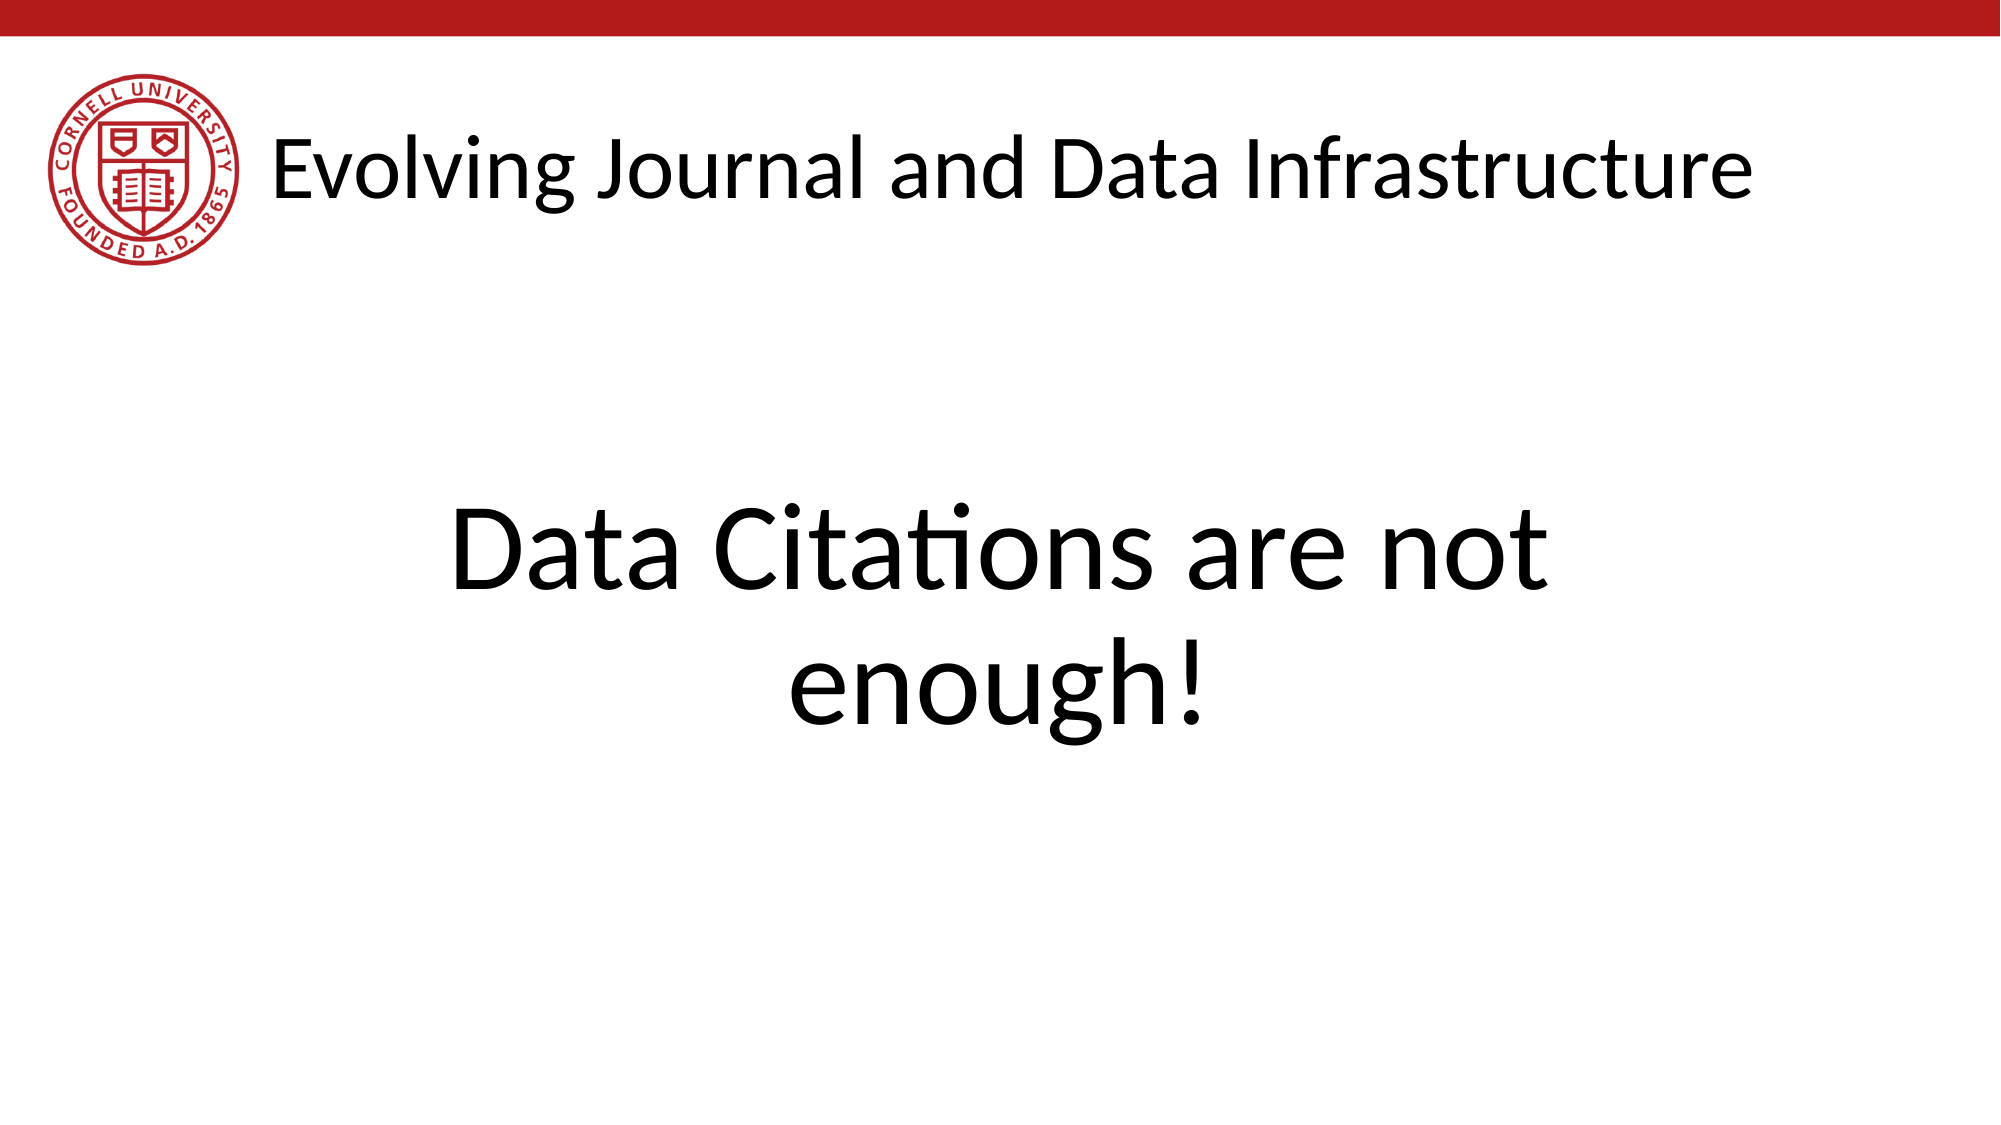

# Evolving Journal and Data Infrastructure

Data Citations are not enough!